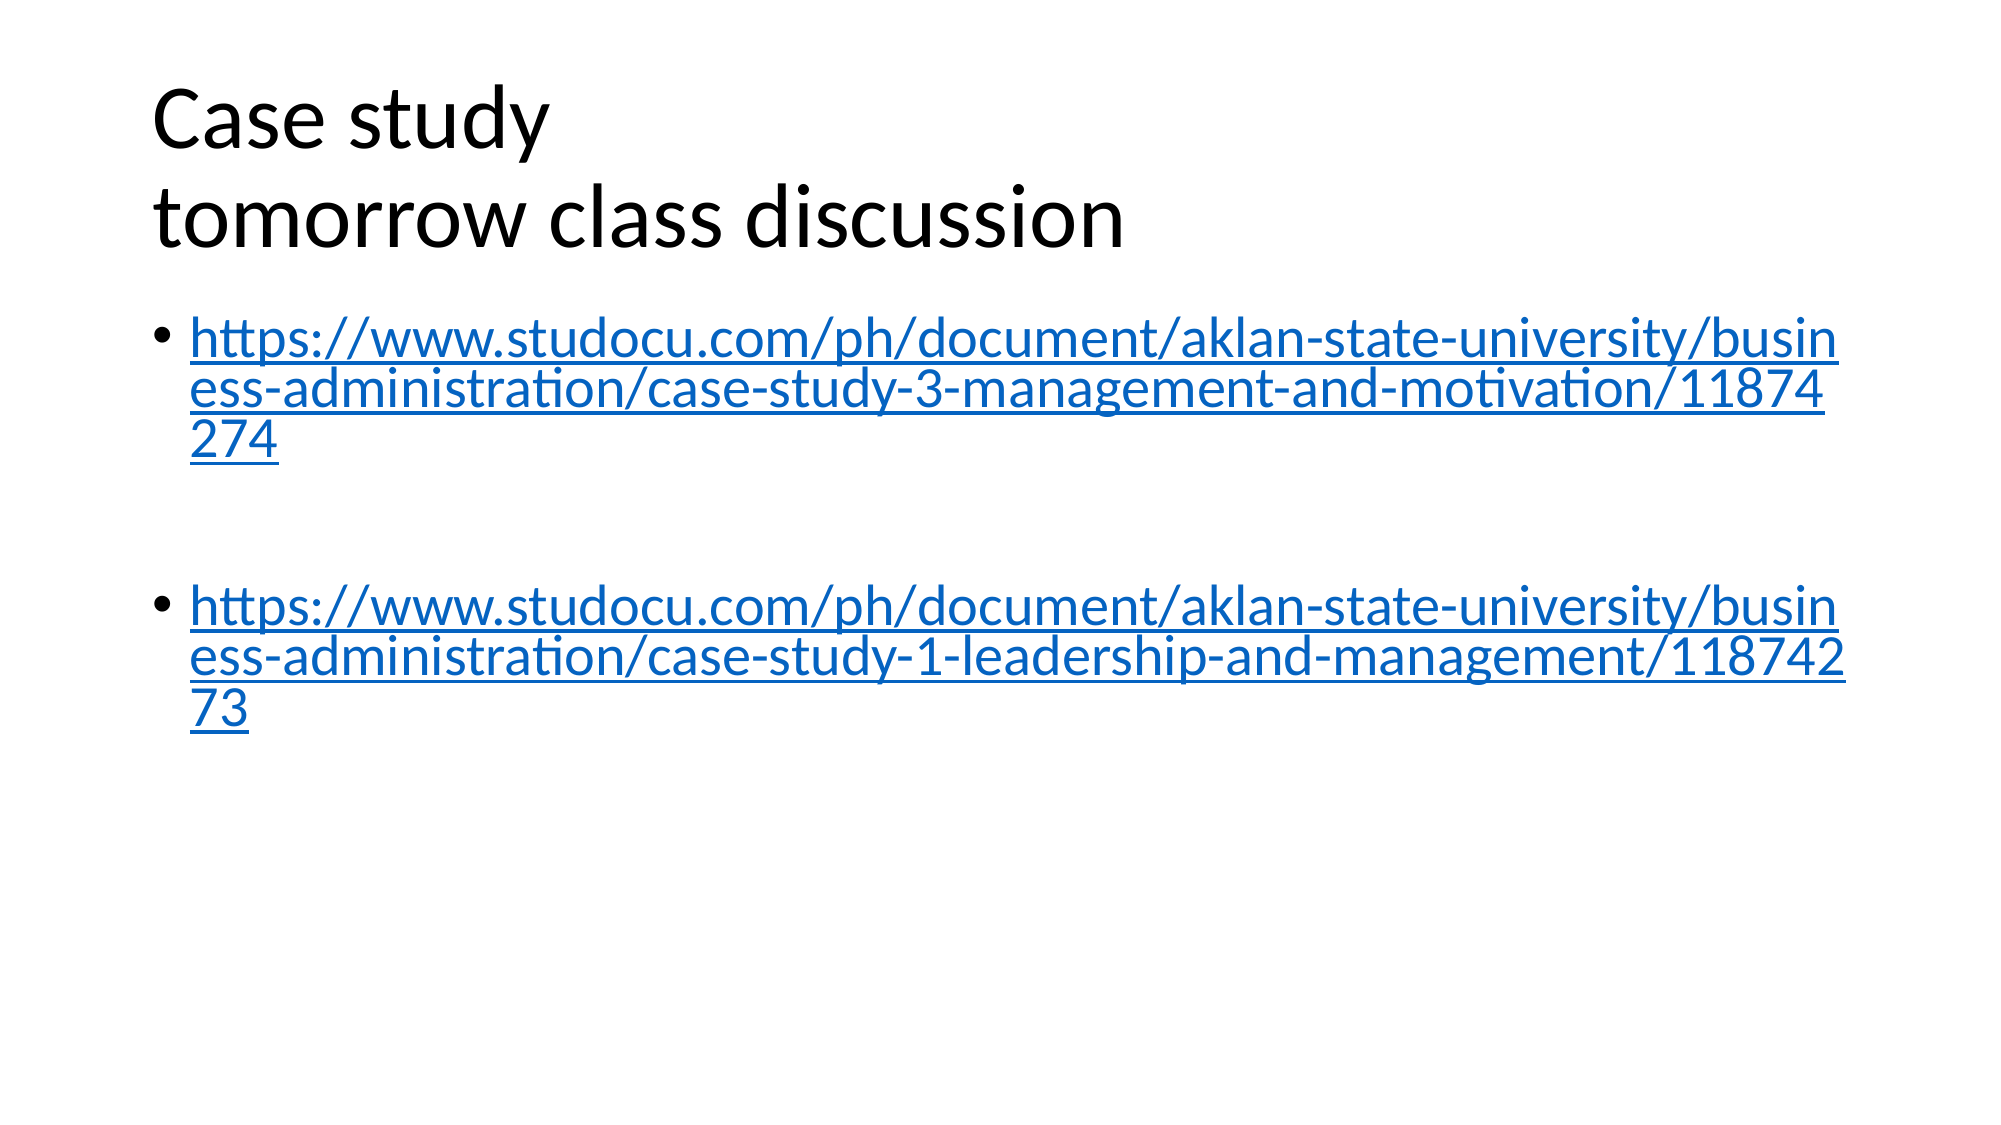

# Case study tomorrow class discussion
https://www.studocu.com/ph/document/aklan-state-university/business-administration/case-study-3-management-and-motivation/11874274

https://www.studocu.com/ph/document/aklan-state-university/business-administration/case-study-1-leadership-and-management/11874273